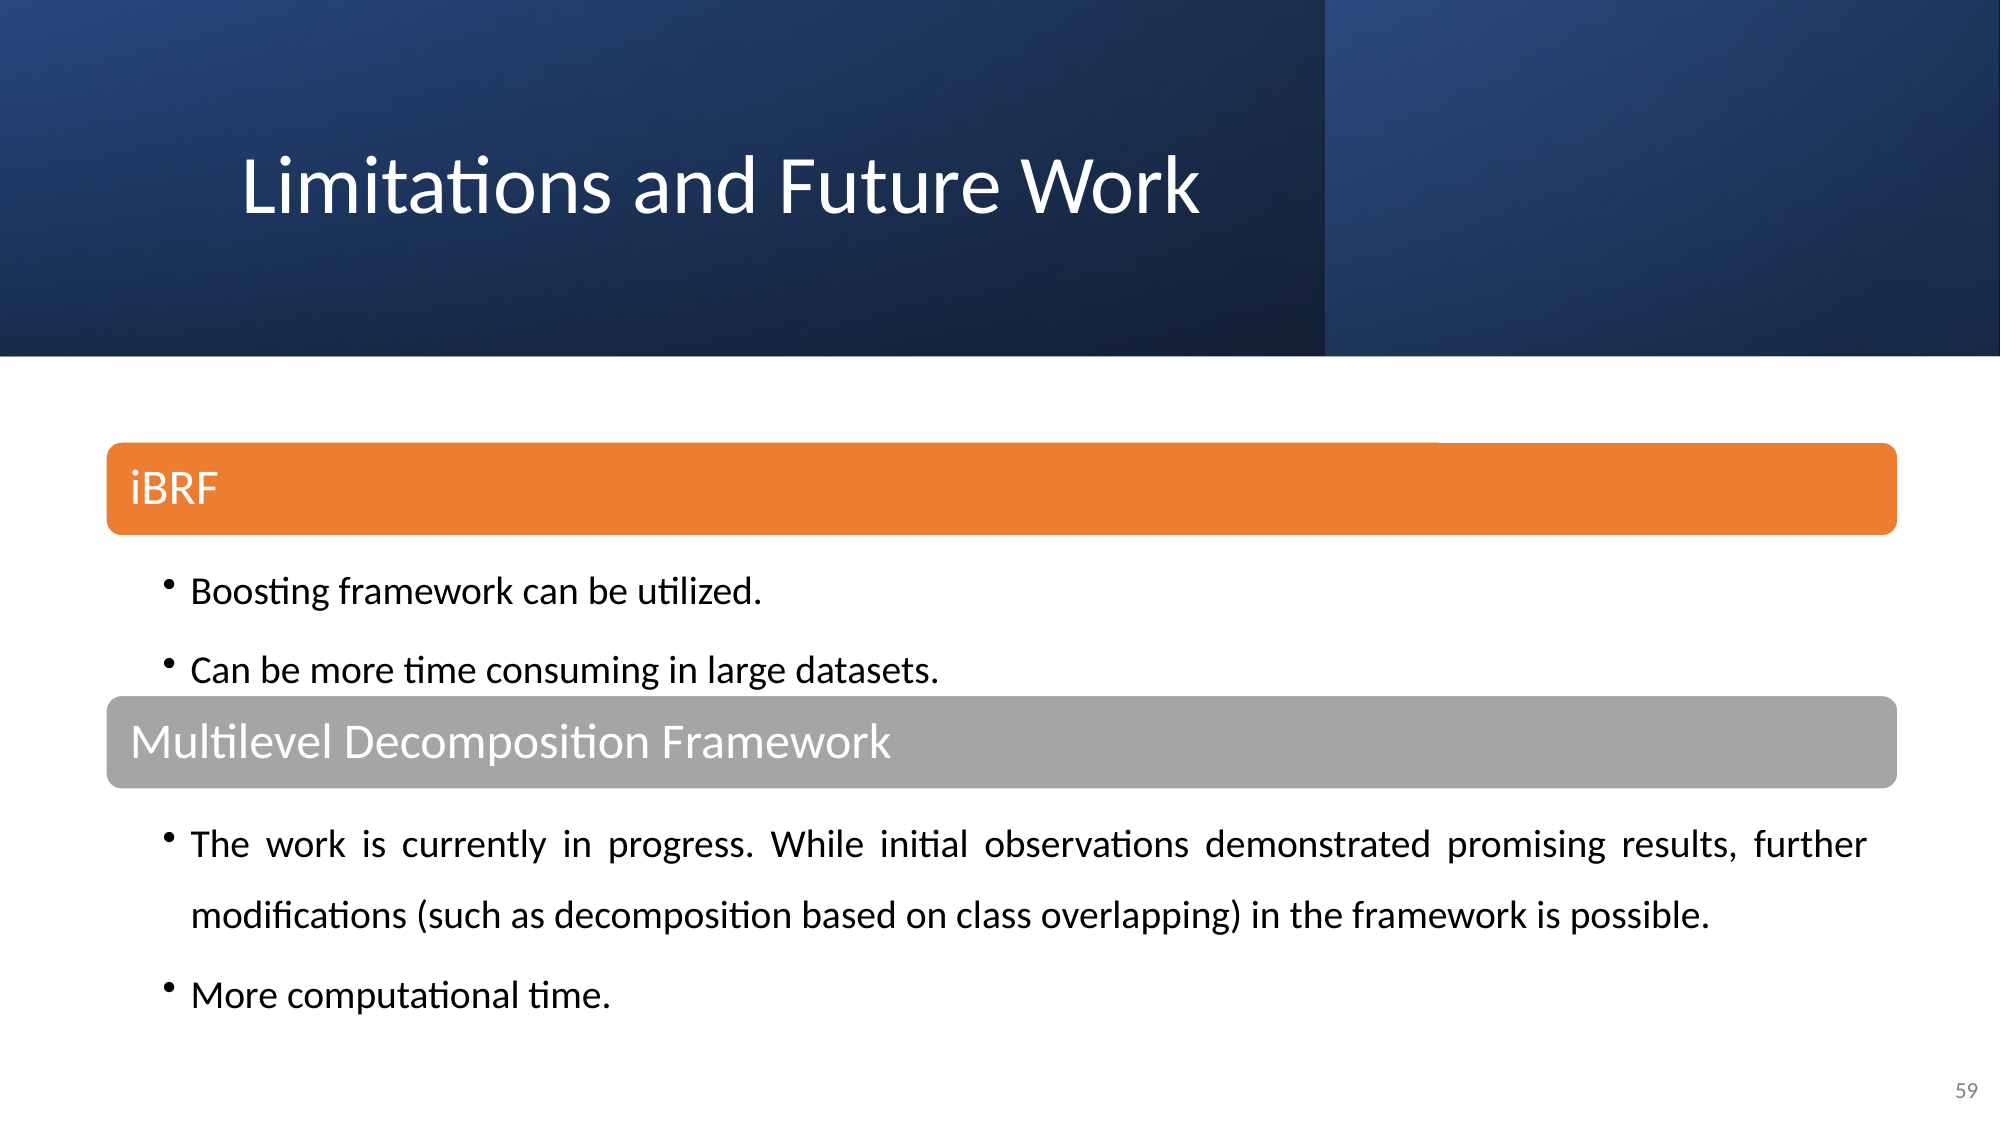

# Limitations and Future Work
iBRF
Boosting framework can be utilized.
Can be more time consuming in large datasets.
Multilevel Decomposition Framework
The work is currently in progress. While initial observations demonstrated promising results, further modifications (such as decomposition based on class overlapping) in the framework is possible.
More computational time.
59